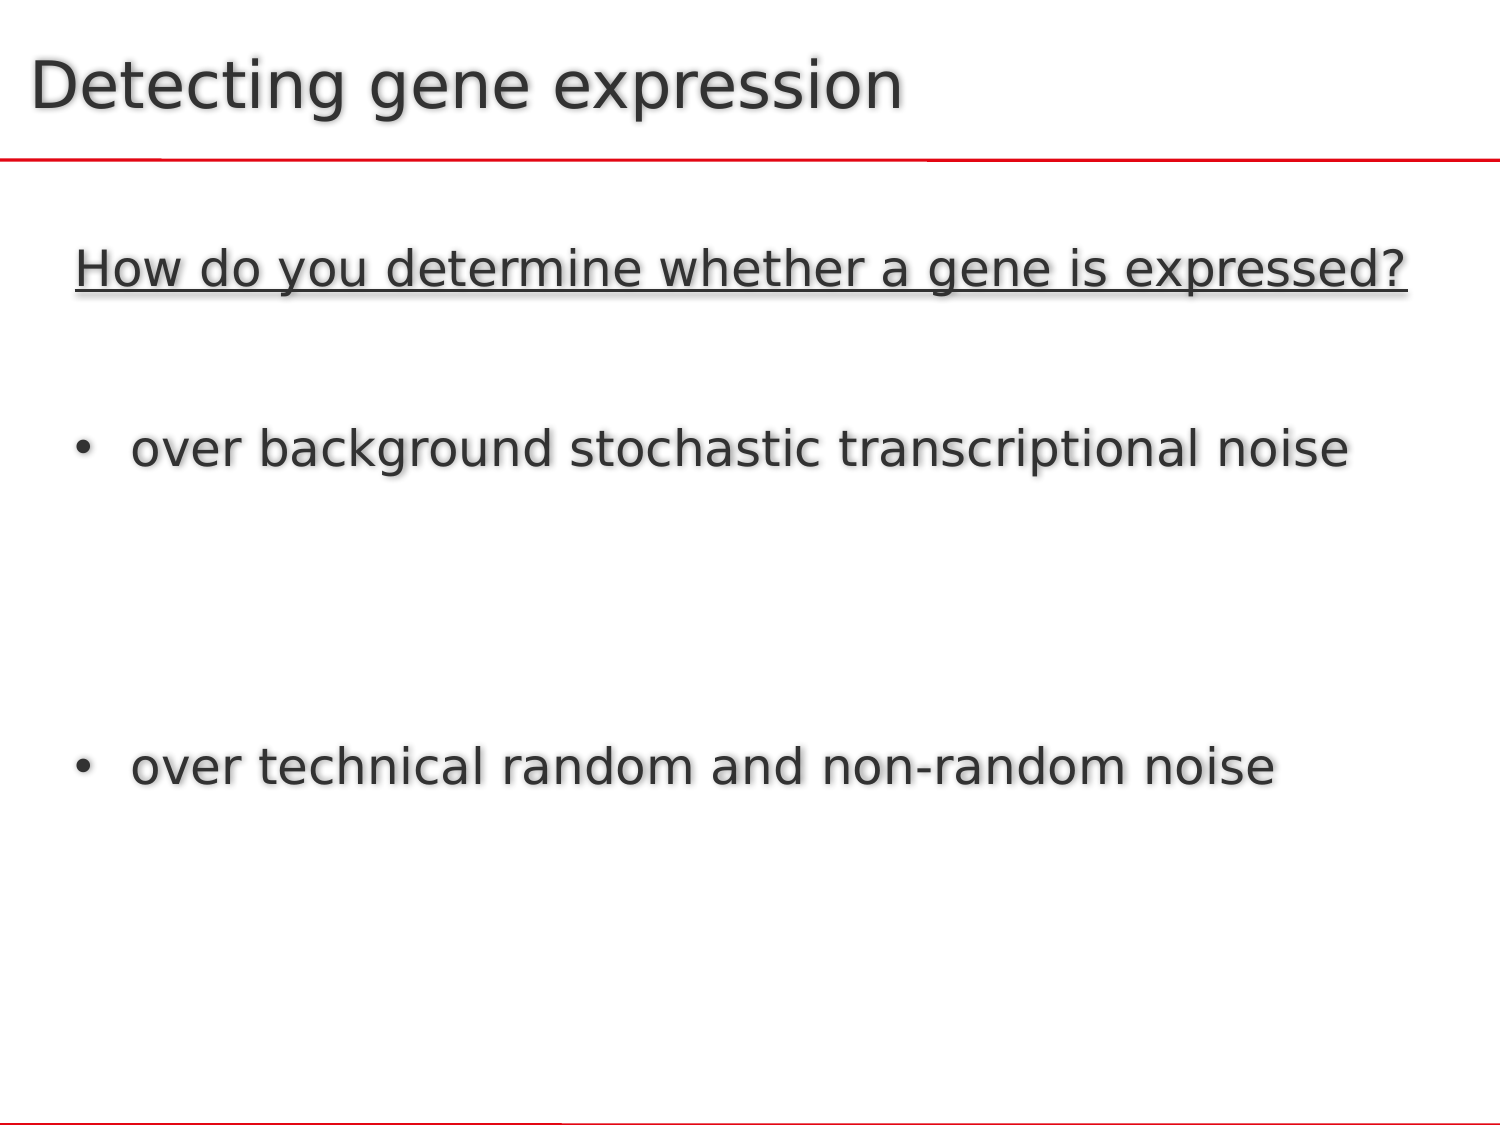

# Detecting gene expression
How do you determine whether a gene is expressed?

over background stochastic transcriptional noise

over technical random and non-random noise